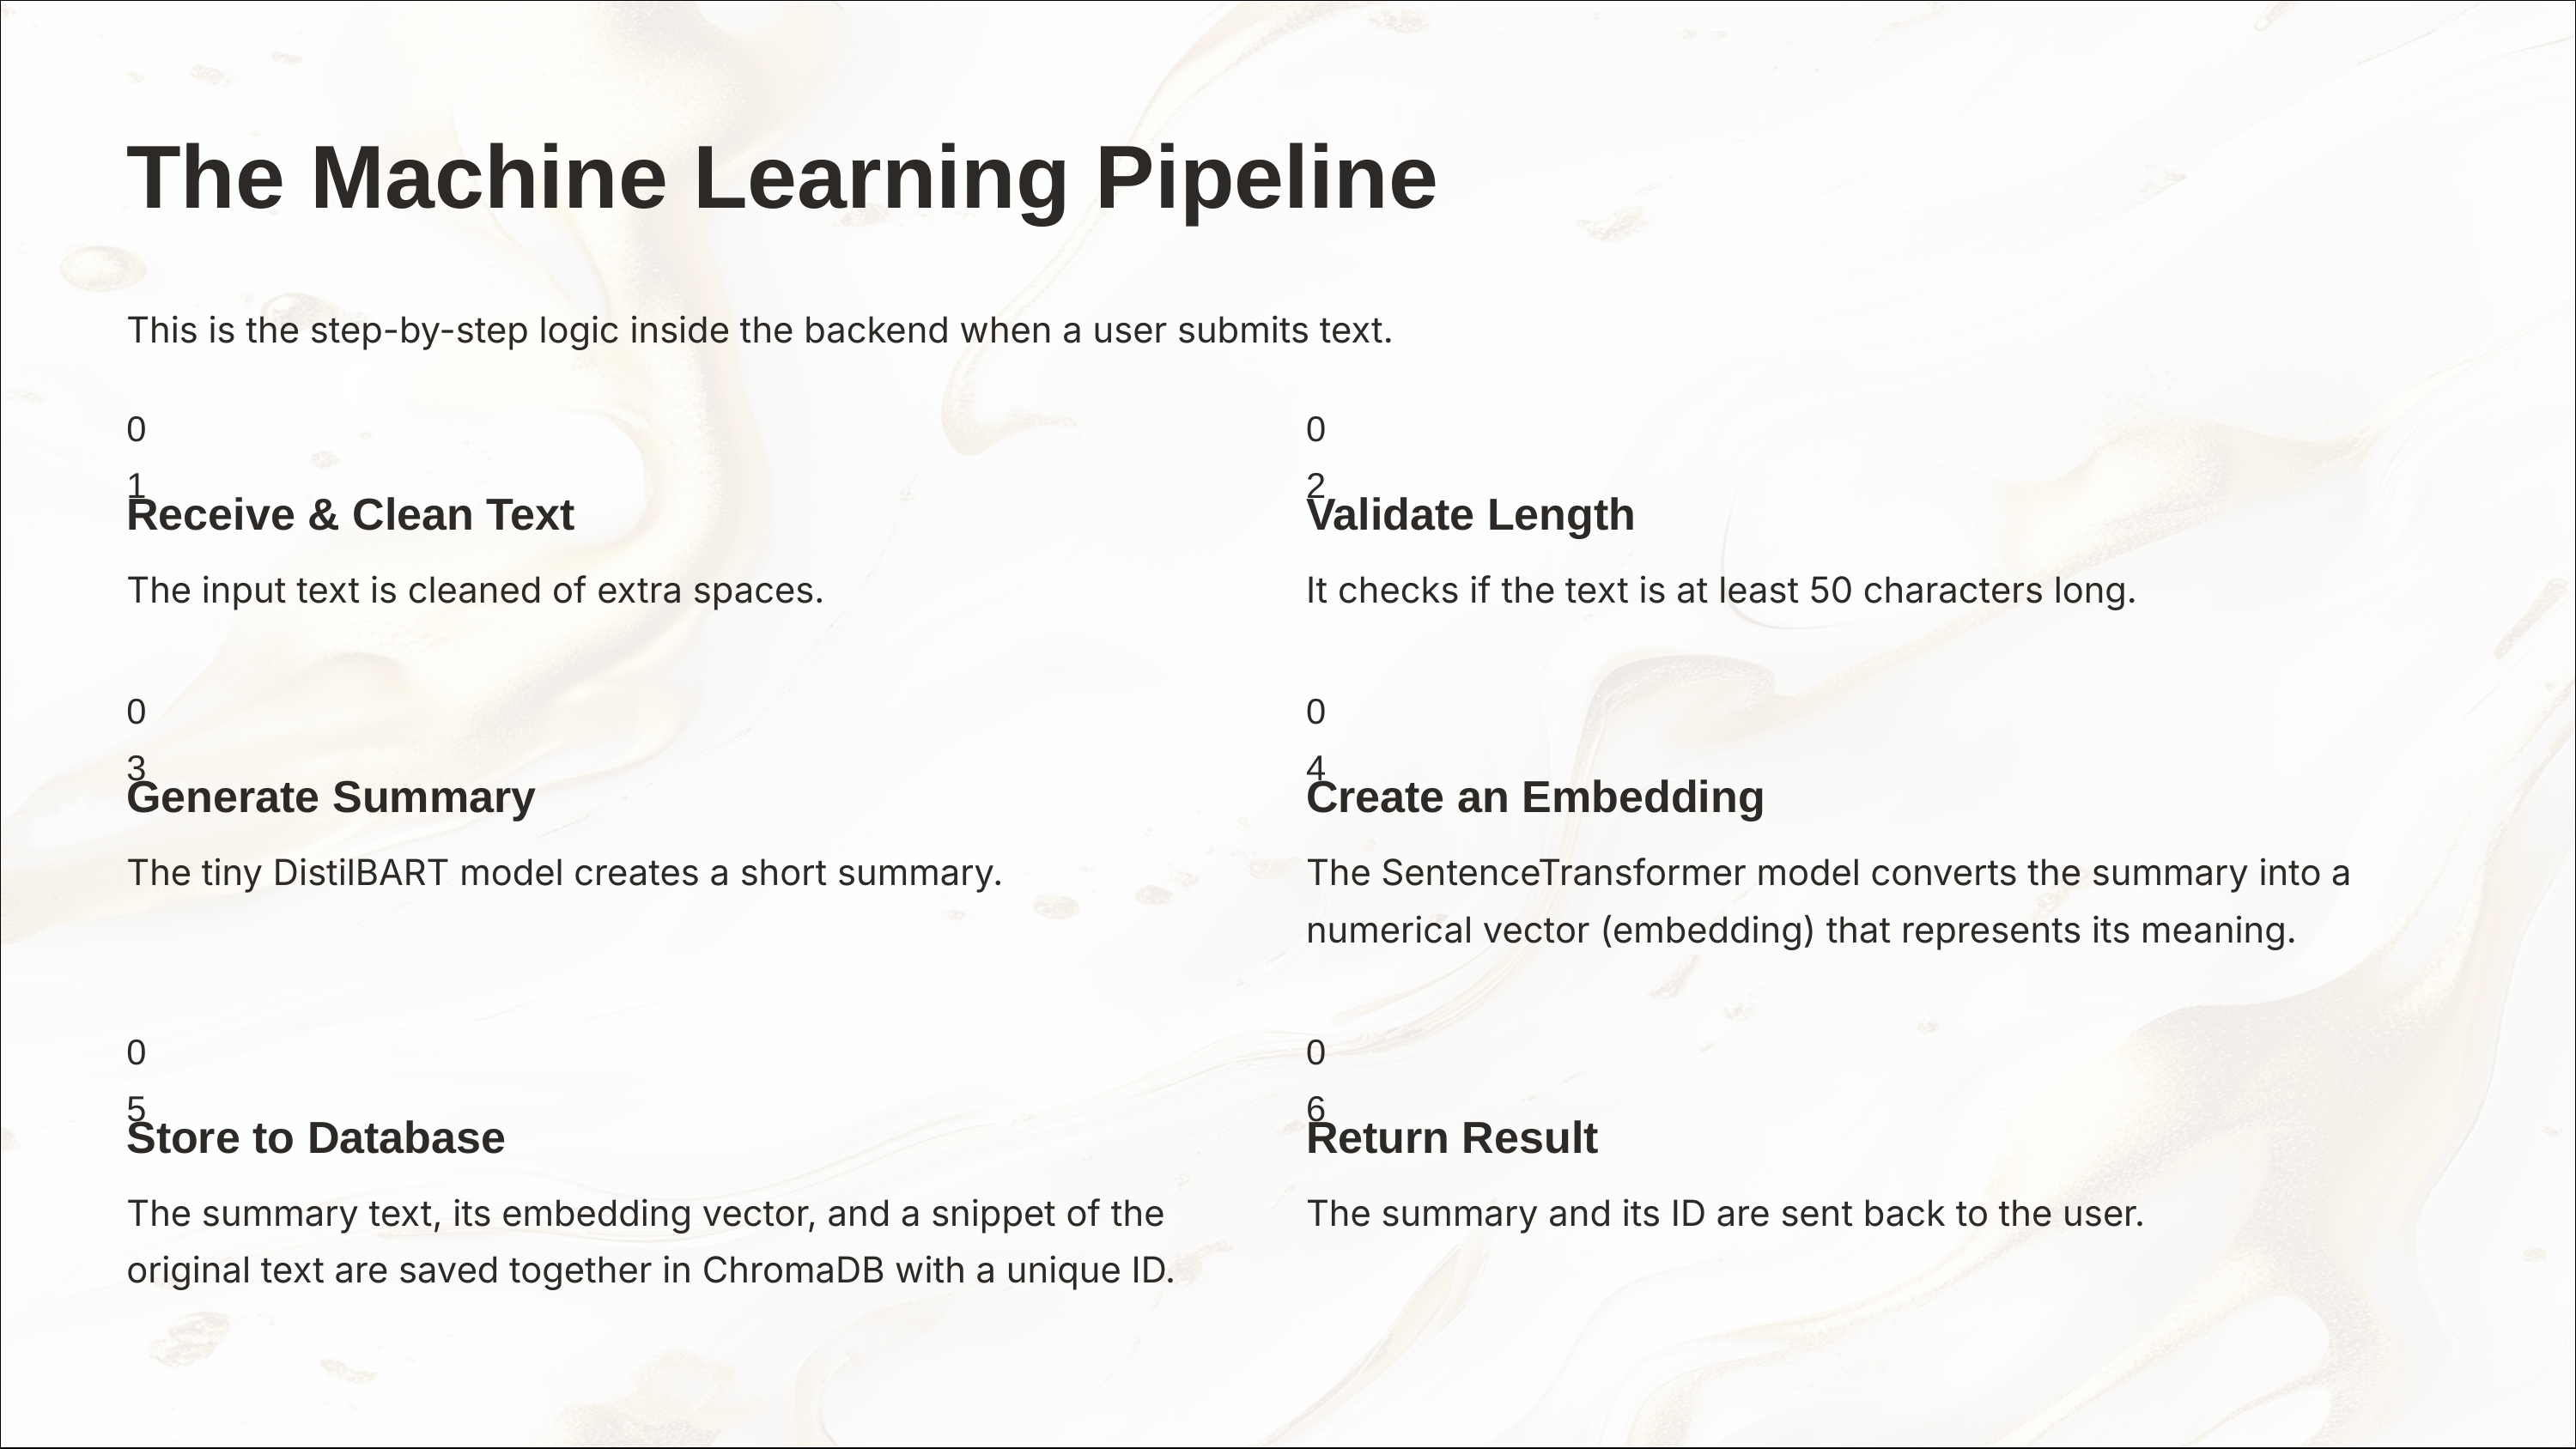

The Machine Learning Pipeline
This is the step-by-step logic inside the backend when a user submits text.
01
02

Receive & Clean Text
Validate Length
The input text is cleaned of extra spaces.
It checks if the text is at least 50 characters long.
03
04

Generate Summary
Create an Embedding
The tiny DistilBART model creates a short summary.
The SentenceTransformer model converts the summary into a numerical vector (embedding) that represents its meaning.
05
06

Store to Database
Return Result
The summary text, its embedding vector, and a snippet of the original text are saved together in ChromaDB with a unique ID.
The summary and its ID are sent back to the user.